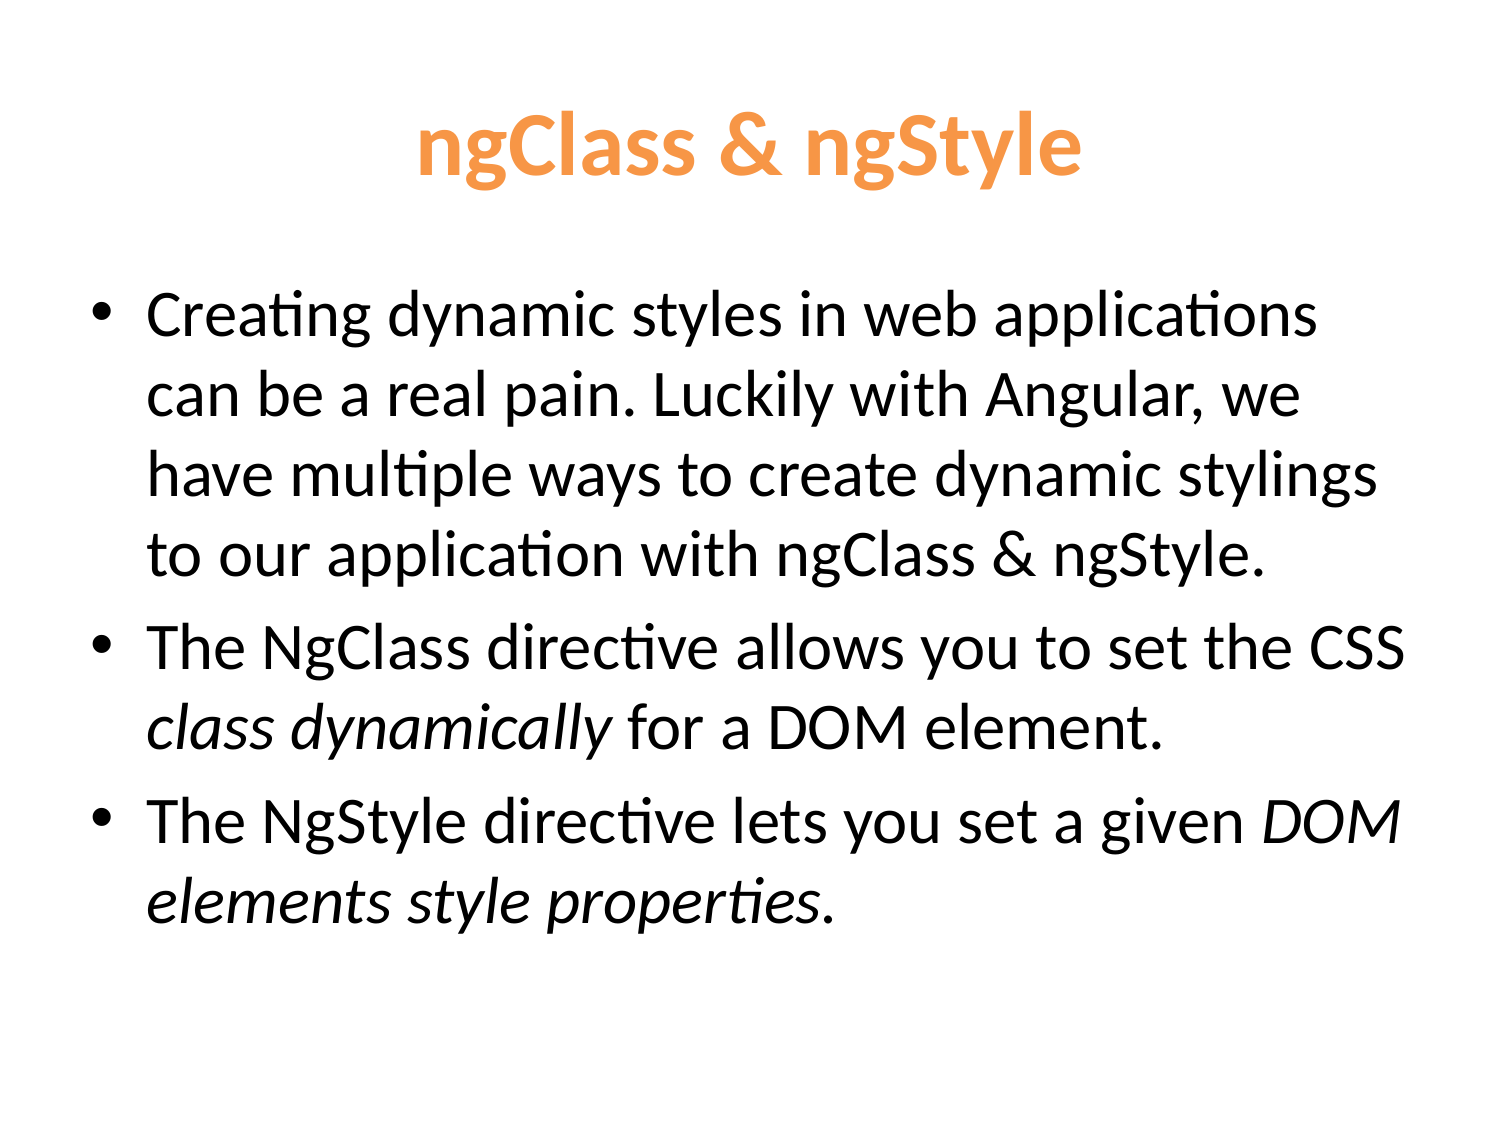

# ngClass & ngStyle
Creating dynamic styles in web applications can be a real pain. Luckily with Angular, we have multiple ways to create dynamic stylings to our application with ngClass & ngStyle.
The NgClass directive allows you to set the CSS class dynamically for a DOM element.
The NgStyle directive lets you set a given DOM elements style properties.